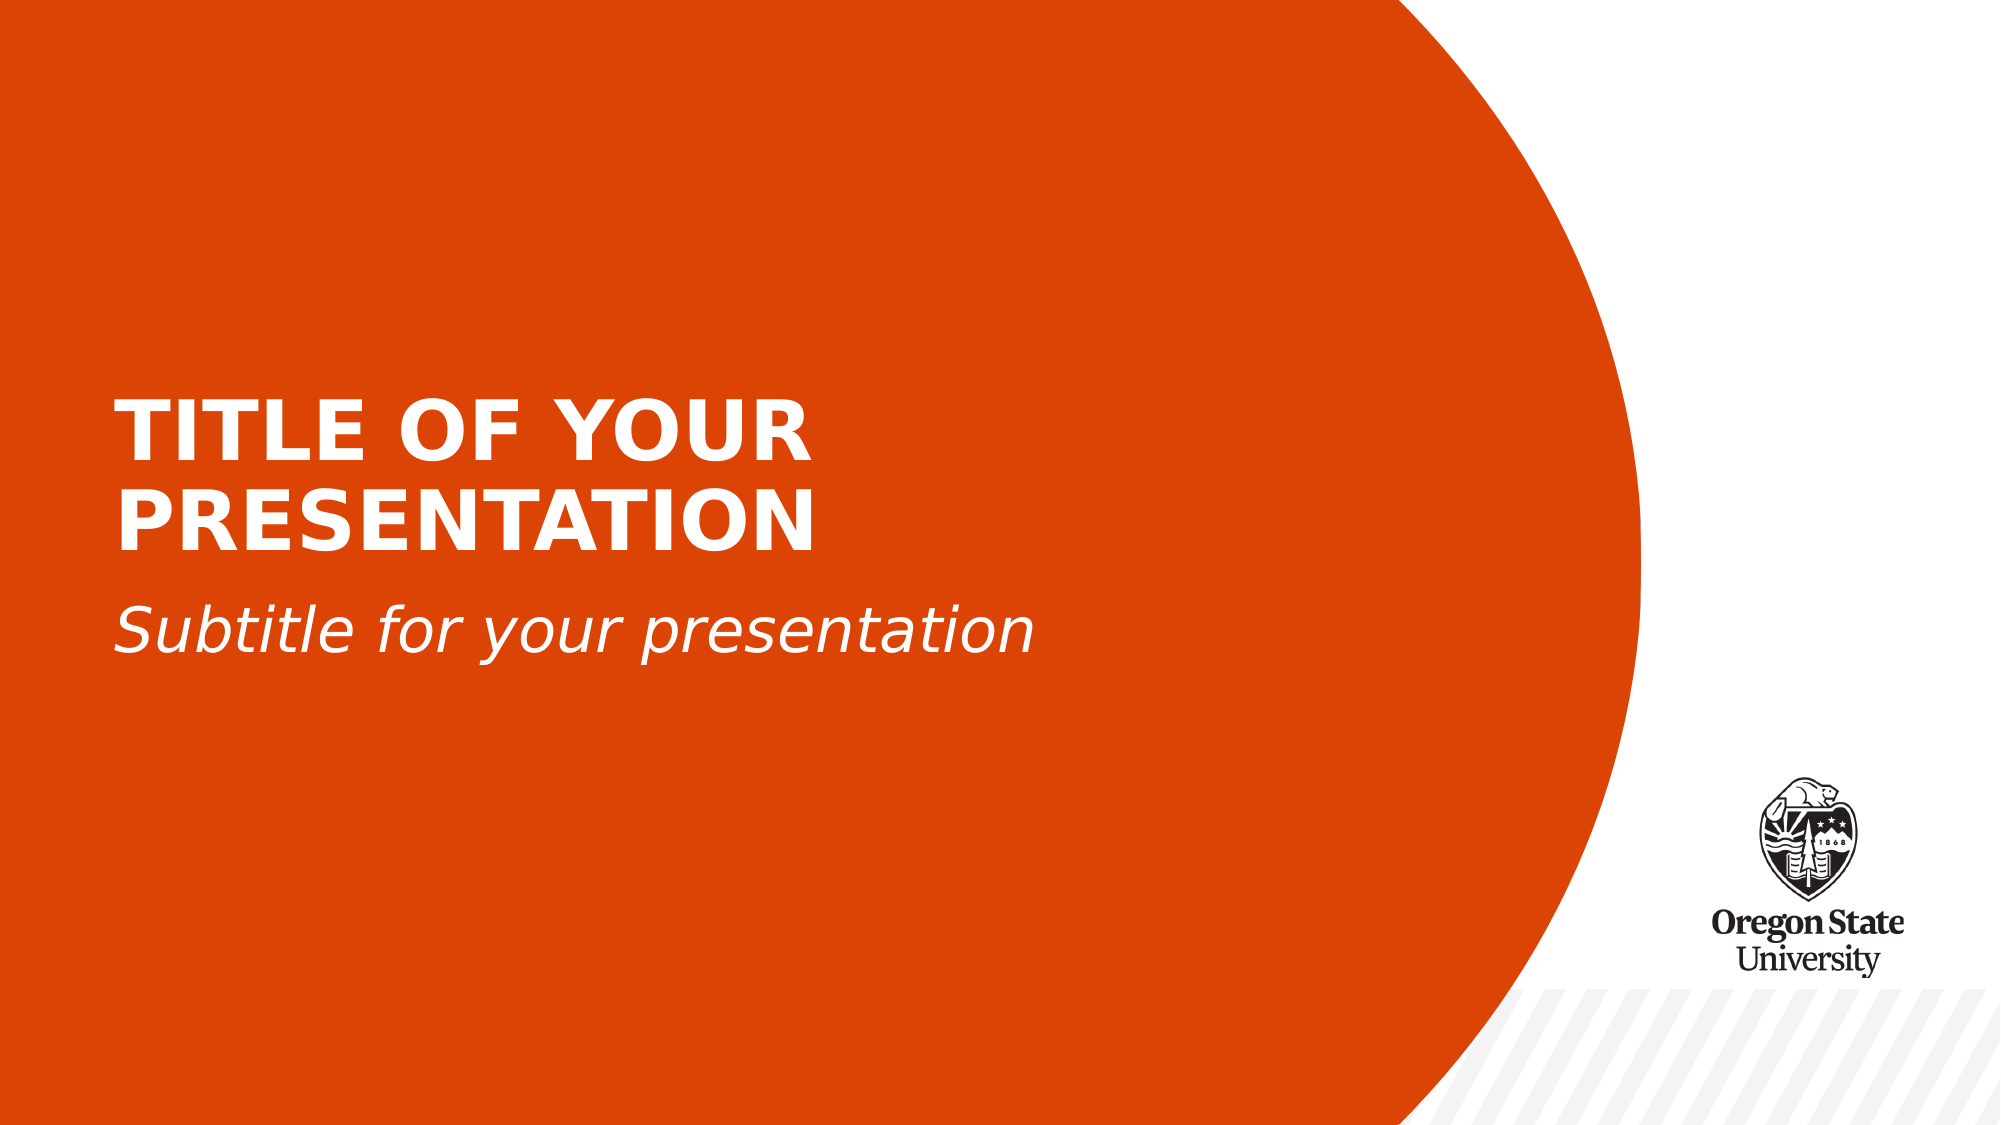

# TITLE OF YOUR PRESENTATION
Subtitle for your presentation